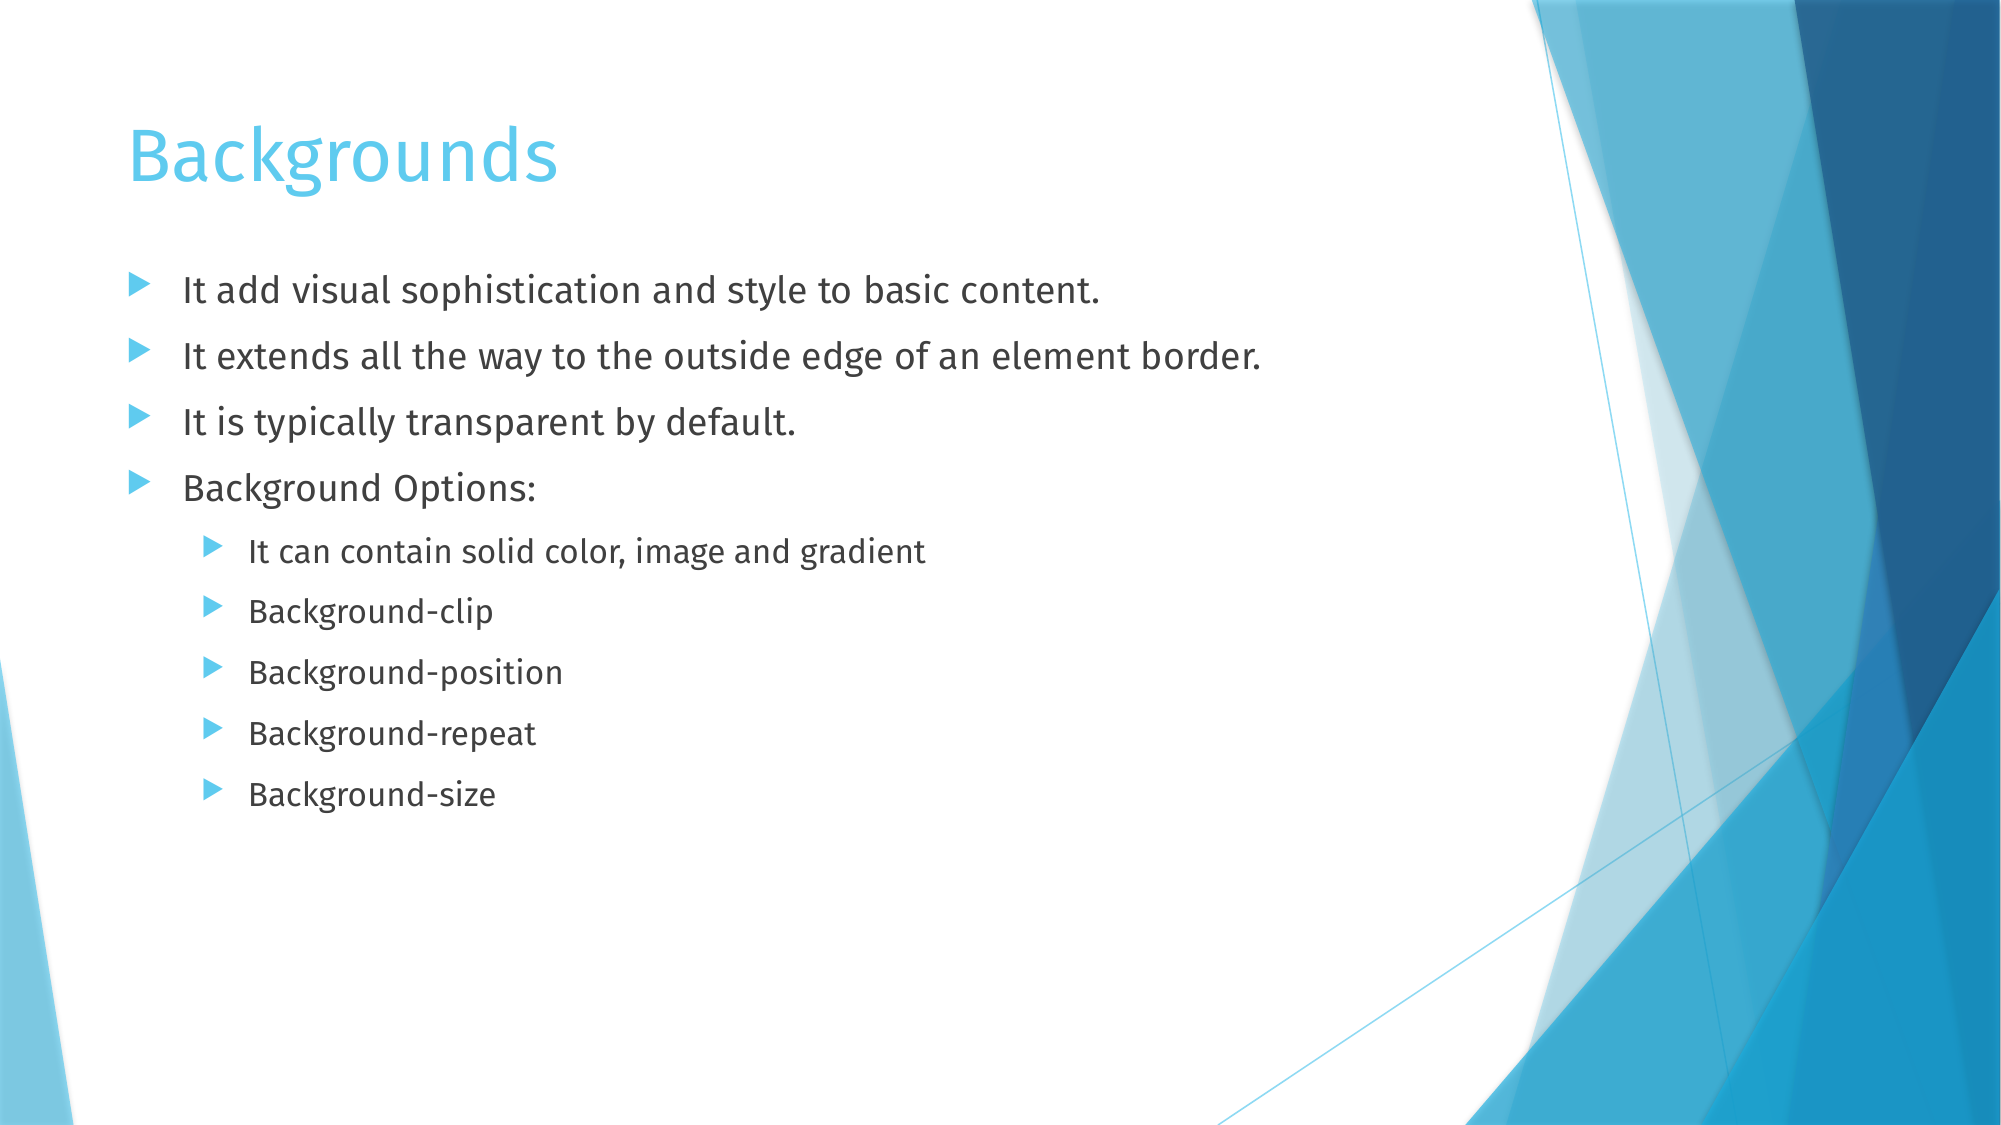

# Backgrounds
It add visual sophistication and style to basic content.
It extends all the way to the outside edge of an element border.
It is typically transparent by default.
Background Options:
It can contain solid color, image and gradient
Background-clip
Background-position
Background-repeat
Background-size